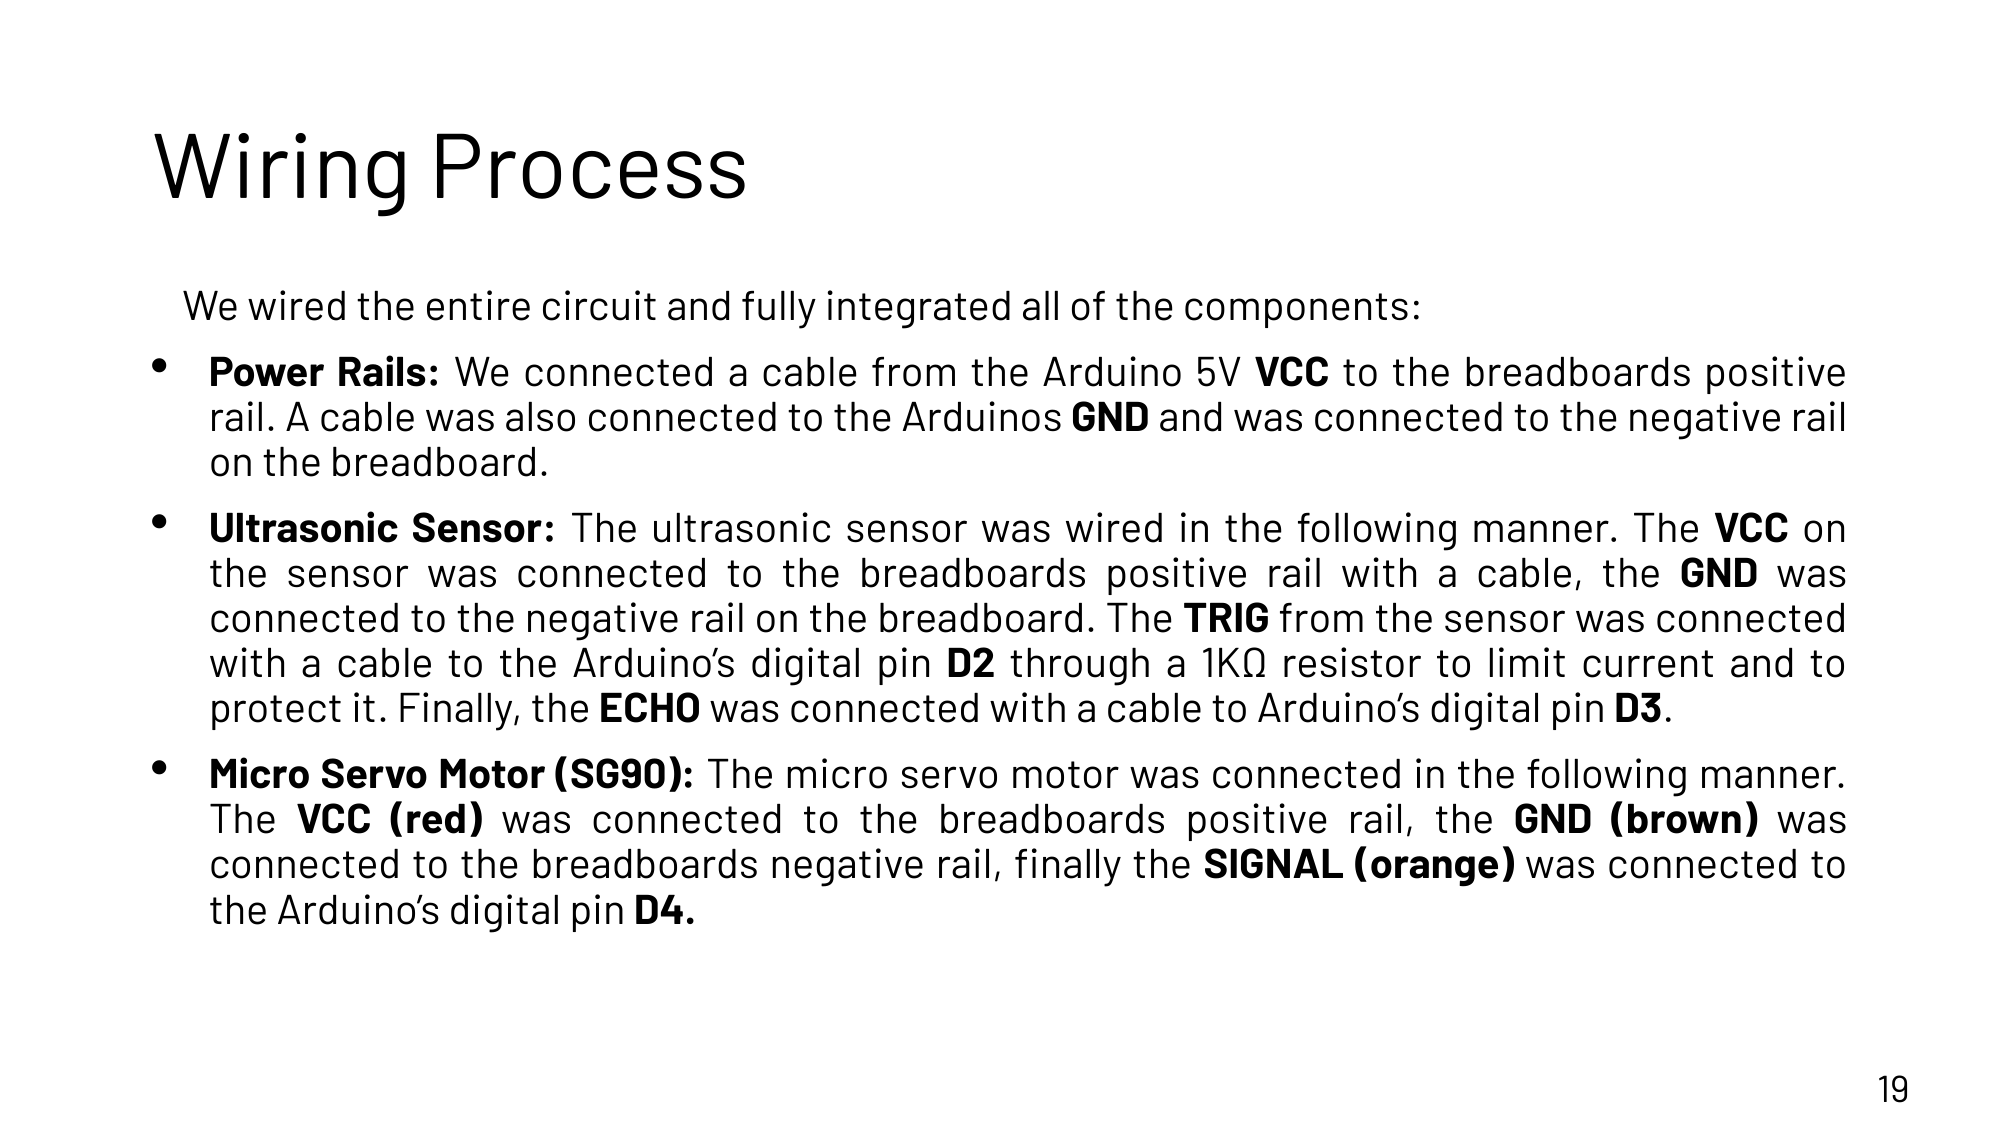

# Wiring Process
We wired the entire circuit and fully integrated all of the components:
Power Rails: We connected a cable from the Arduino 5V VCC to the breadboards positive rail. A cable was also connected to the Arduinos GND and was connected to the negative rail on the breadboard.
Ultrasonic Sensor: The ultrasonic sensor was wired in the following manner. The VCC on the sensor was connected to the breadboards positive rail with a cable, the GND was connected to the negative rail on the breadboard. The TRIG from the sensor was connected with a cable to the Arduino’s digital pin D2 through a 1KΩ resistor to limit current and to protect it. Finally, the ECHO was connected with a cable to Arduino’s digital pin D3.
Micro Servo Motor (SG90): The micro servo motor was connected in the following manner. The VCC (red) was connected to the breadboards positive rail, the GND (brown) was connected to the breadboards negative rail, finally the SIGNAL (orange) was connected to the Arduino’s digital pin D4.

19